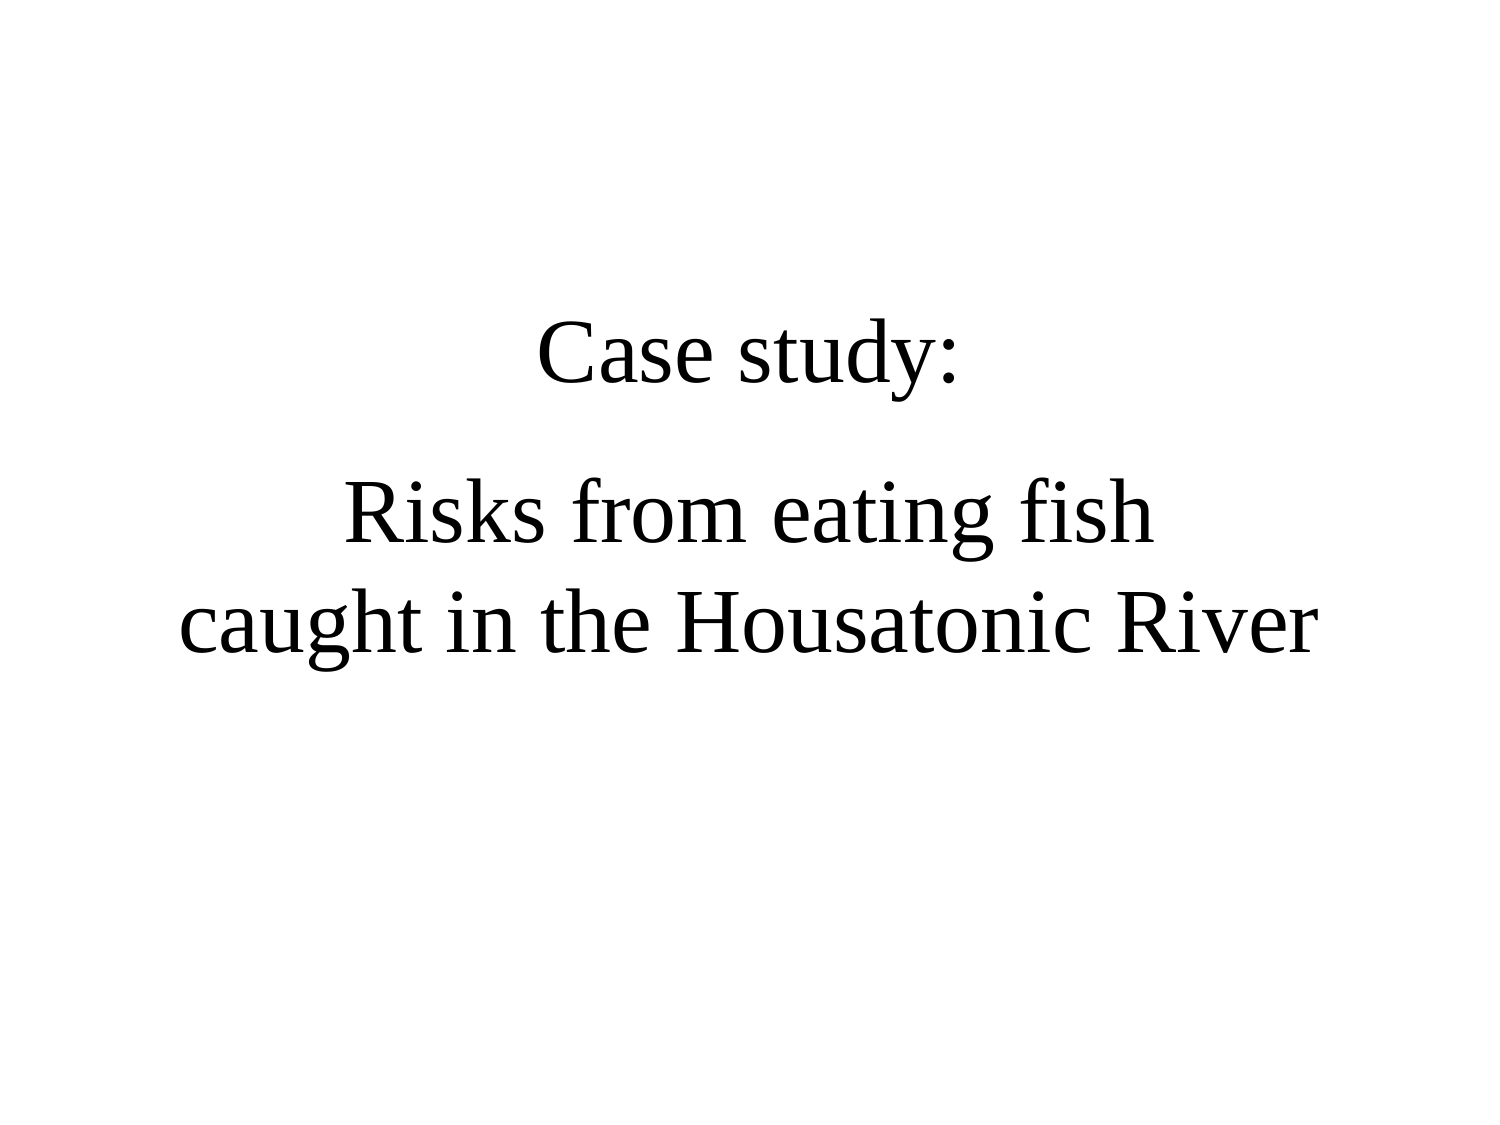

# Case study: Risks from eating fish caught in the Housatonic River